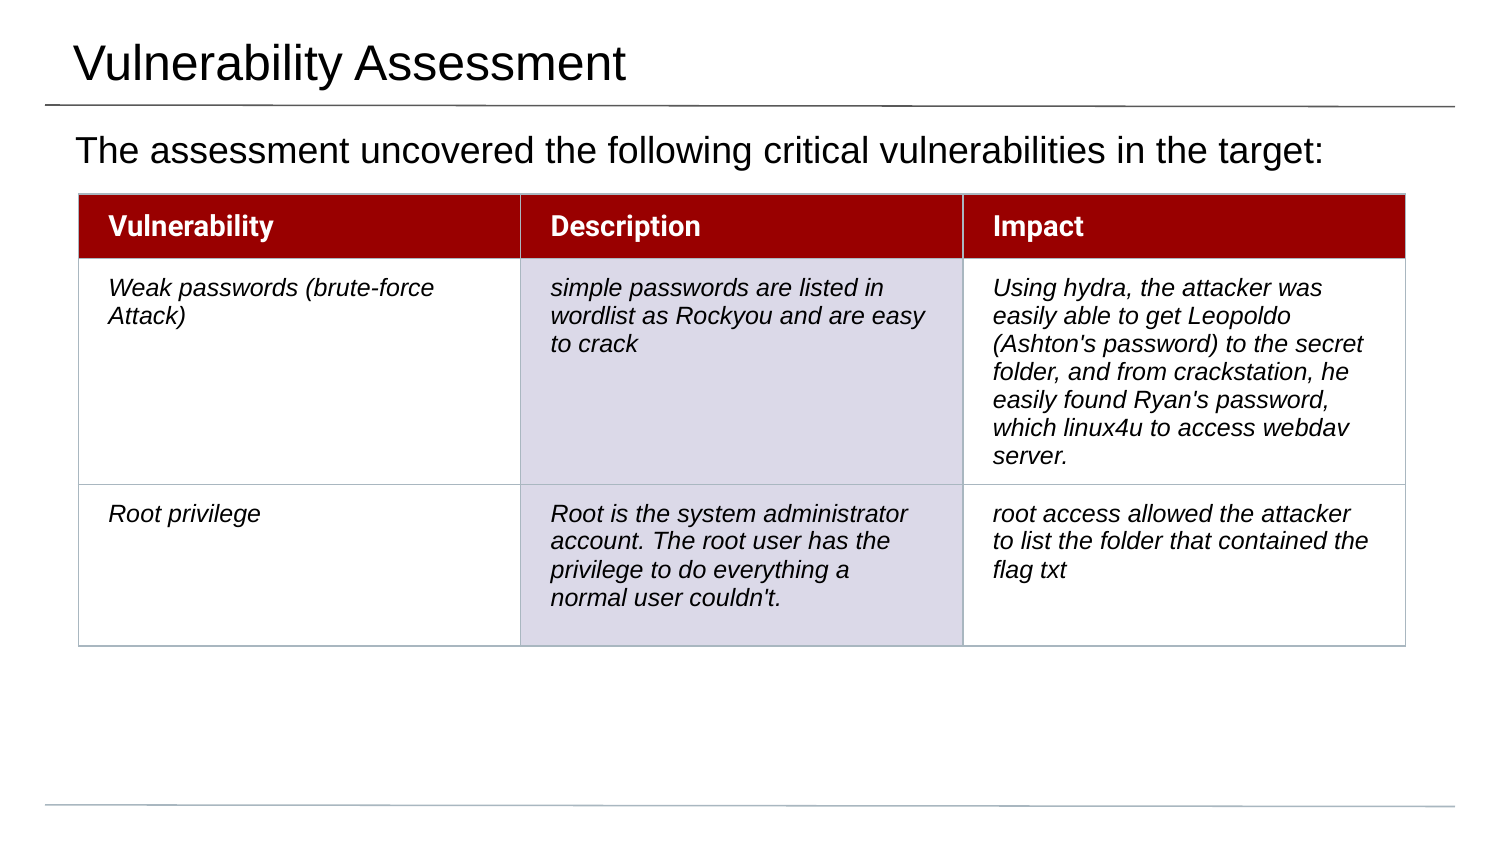

# Vulnerability Assessment
The assessment uncovered the following critical vulnerabilities in the target:
| Vulnerability | Description | Impact |
| --- | --- | --- |
| Weak passwords (brute-force Attack) | simple passwords are listed in wordlist as Rockyou and are easy to crack | Using hydra, the attacker was easily able to get Leopoldo (Ashton's password) to the secret folder, and from crackstation, he easily found Ryan's password, which linux4u to access webdav server. |
| Root privilege | Root is the system administrator account. The root user has the privilege to do everything a normal user couldn't. | root access allowed the attacker to list the folder that contained the flag txt |